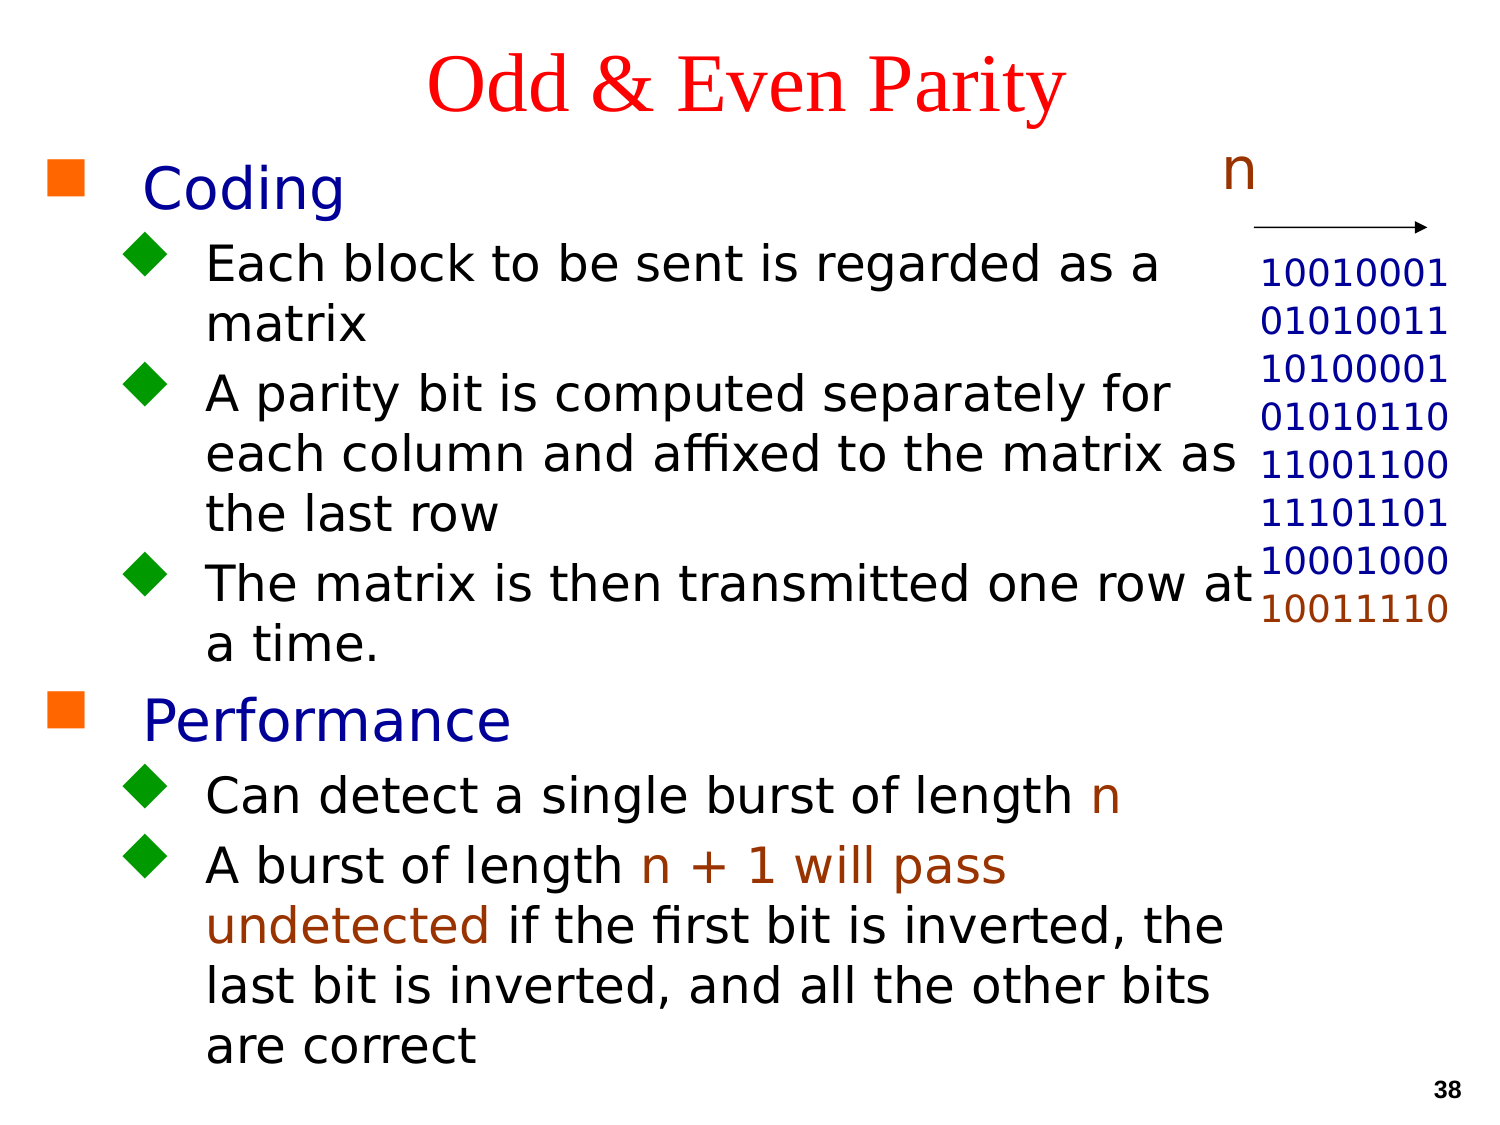

# Odd & Even Parity
n
Coding
Each block to be sent is regarded as a matrix
A parity bit is computed separately for each column and affixed to the matrix as the last row
The matrix is then transmitted one row at a time.
Performance
Can detect a single burst of length n
A burst of length n + 1 will pass undetected if the first bit is inverted, the last bit is inverted, and all the other bits are correct

10010001
01010011
10100001
01010110
11001100
11101101
10001000
10011110